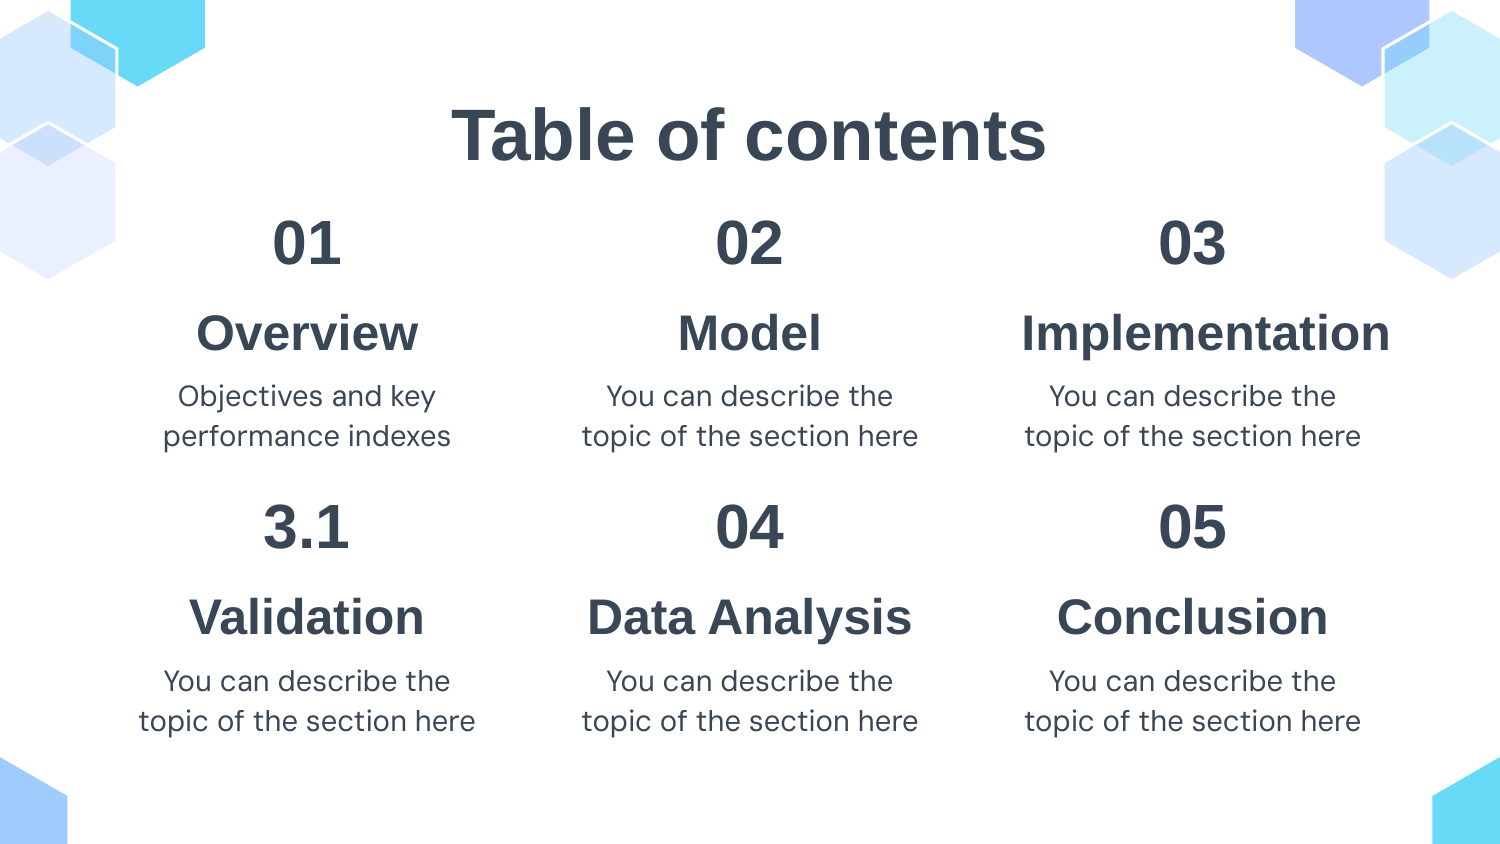

# Table of contents
01
02
03
Overview
Model
Implementation
Objectives and key performance indexes
You can describe the topic of the section here
You can describe the topic of the section here
3.1
04
05
Validation
Data Analysis
Conclusion
You can describe the topic of the section here
You can describe the topic of the section here
You can describe the topic of the section here